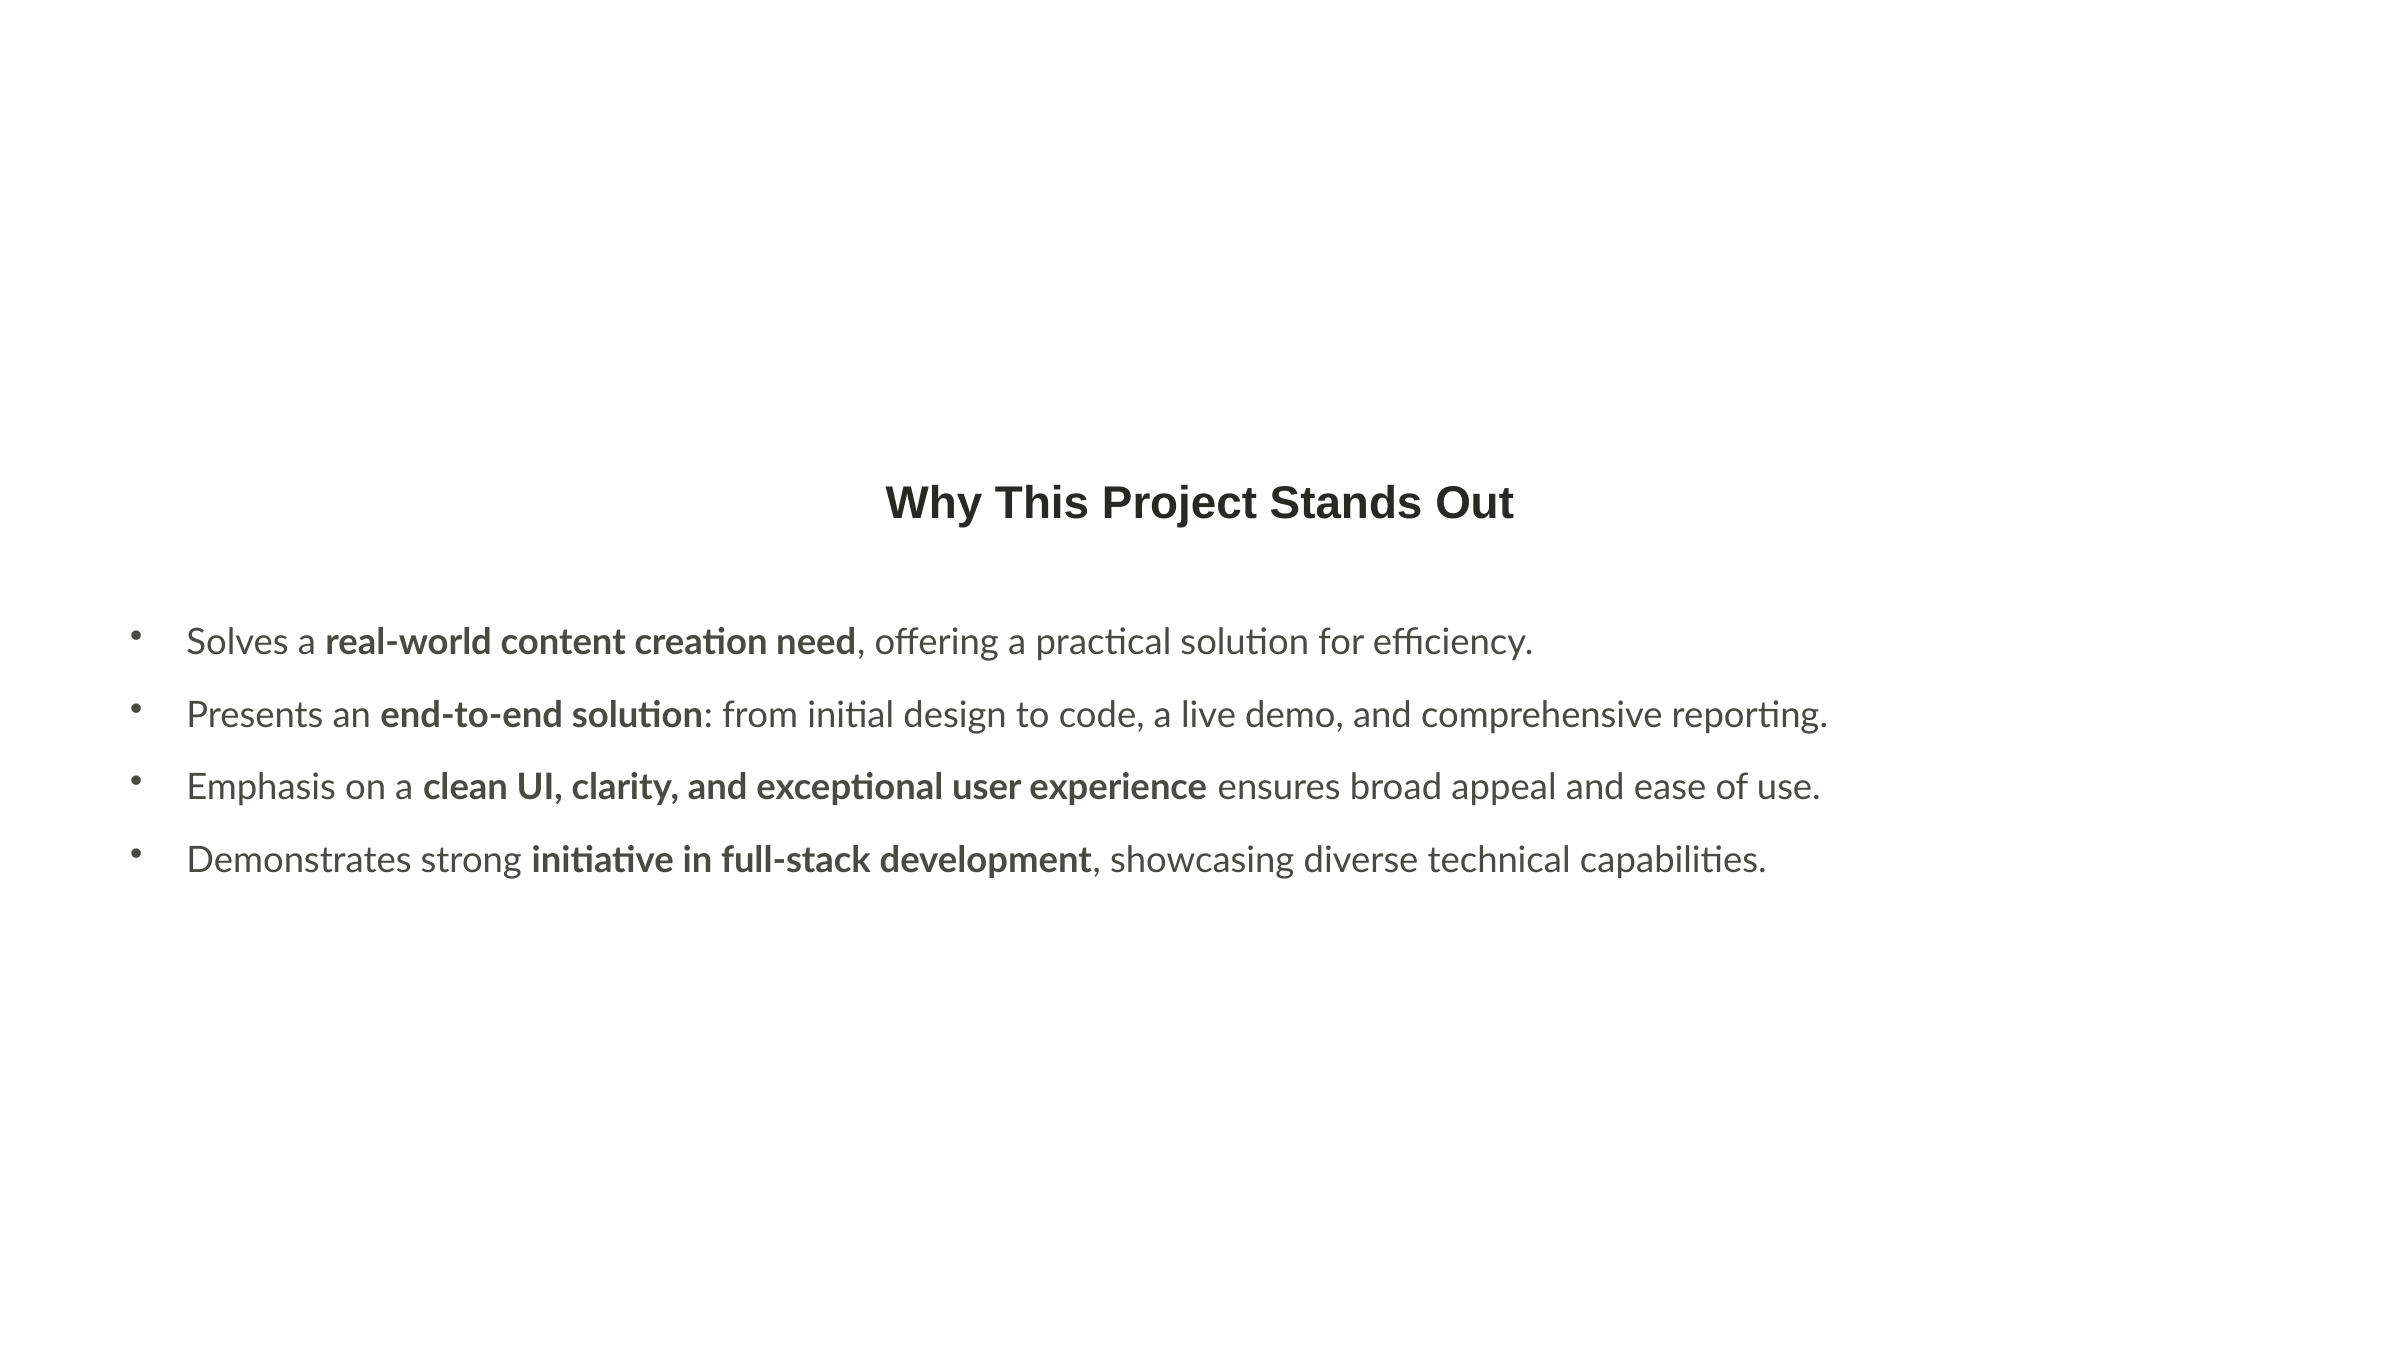

Why This Project Stands Out
Solves a real-world content creation need, offering a practical solution for efficiency.
Presents an end-to-end solution: from initial design to code, a live demo, and comprehensive reporting.
Emphasis on a clean UI, clarity, and exceptional user experience ensures broad appeal and ease of use.
Demonstrates strong initiative in full-stack development, showcasing diverse technical capabilities.